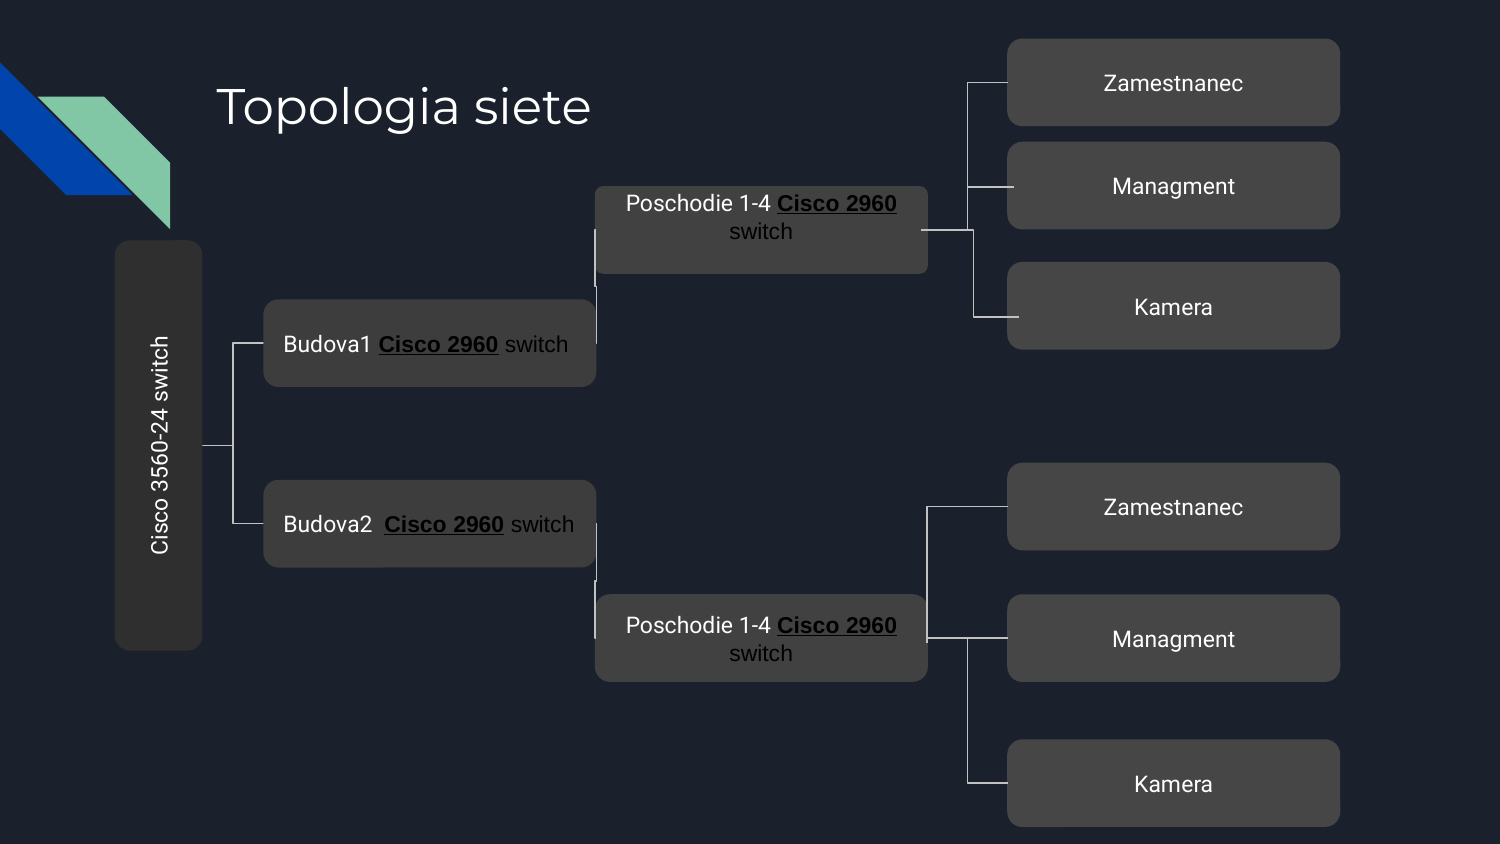

Zamestnanec
# Topologia siete
Managment
Poschodie 1-4 Cisco 2960 switch

Kamera
Budova1 Cisco 2960 switch
Cisco 3560-24 switch
Zamestnanec
Budova2  Cisco 2960 switch
Poschodie 1-4 Cisco 2960 switch
Managment
Kamera